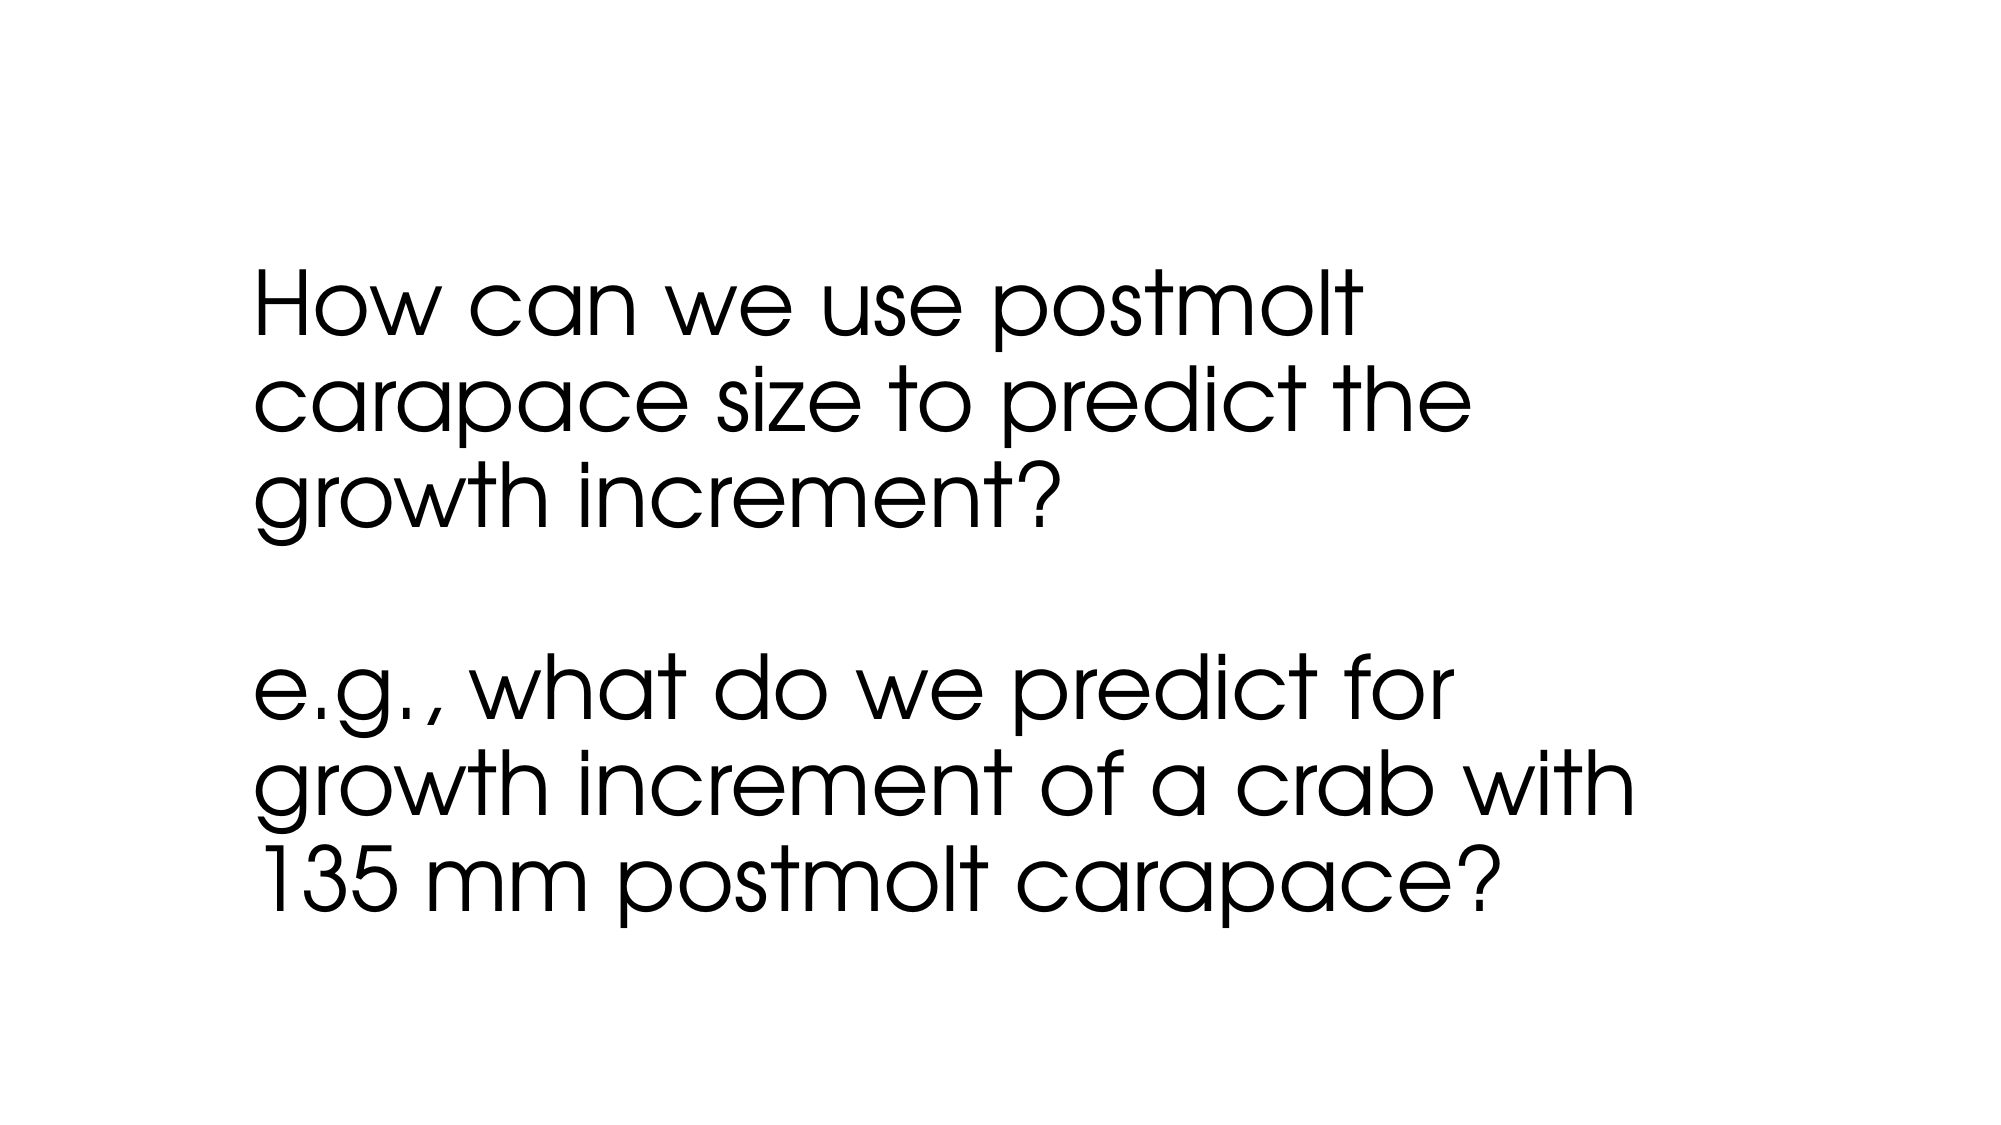

# How can we use postmolt carapace size to predict the growth increment? e.g., what do we predict for  growth increment of a crab with 135 mm postmolt carapace?